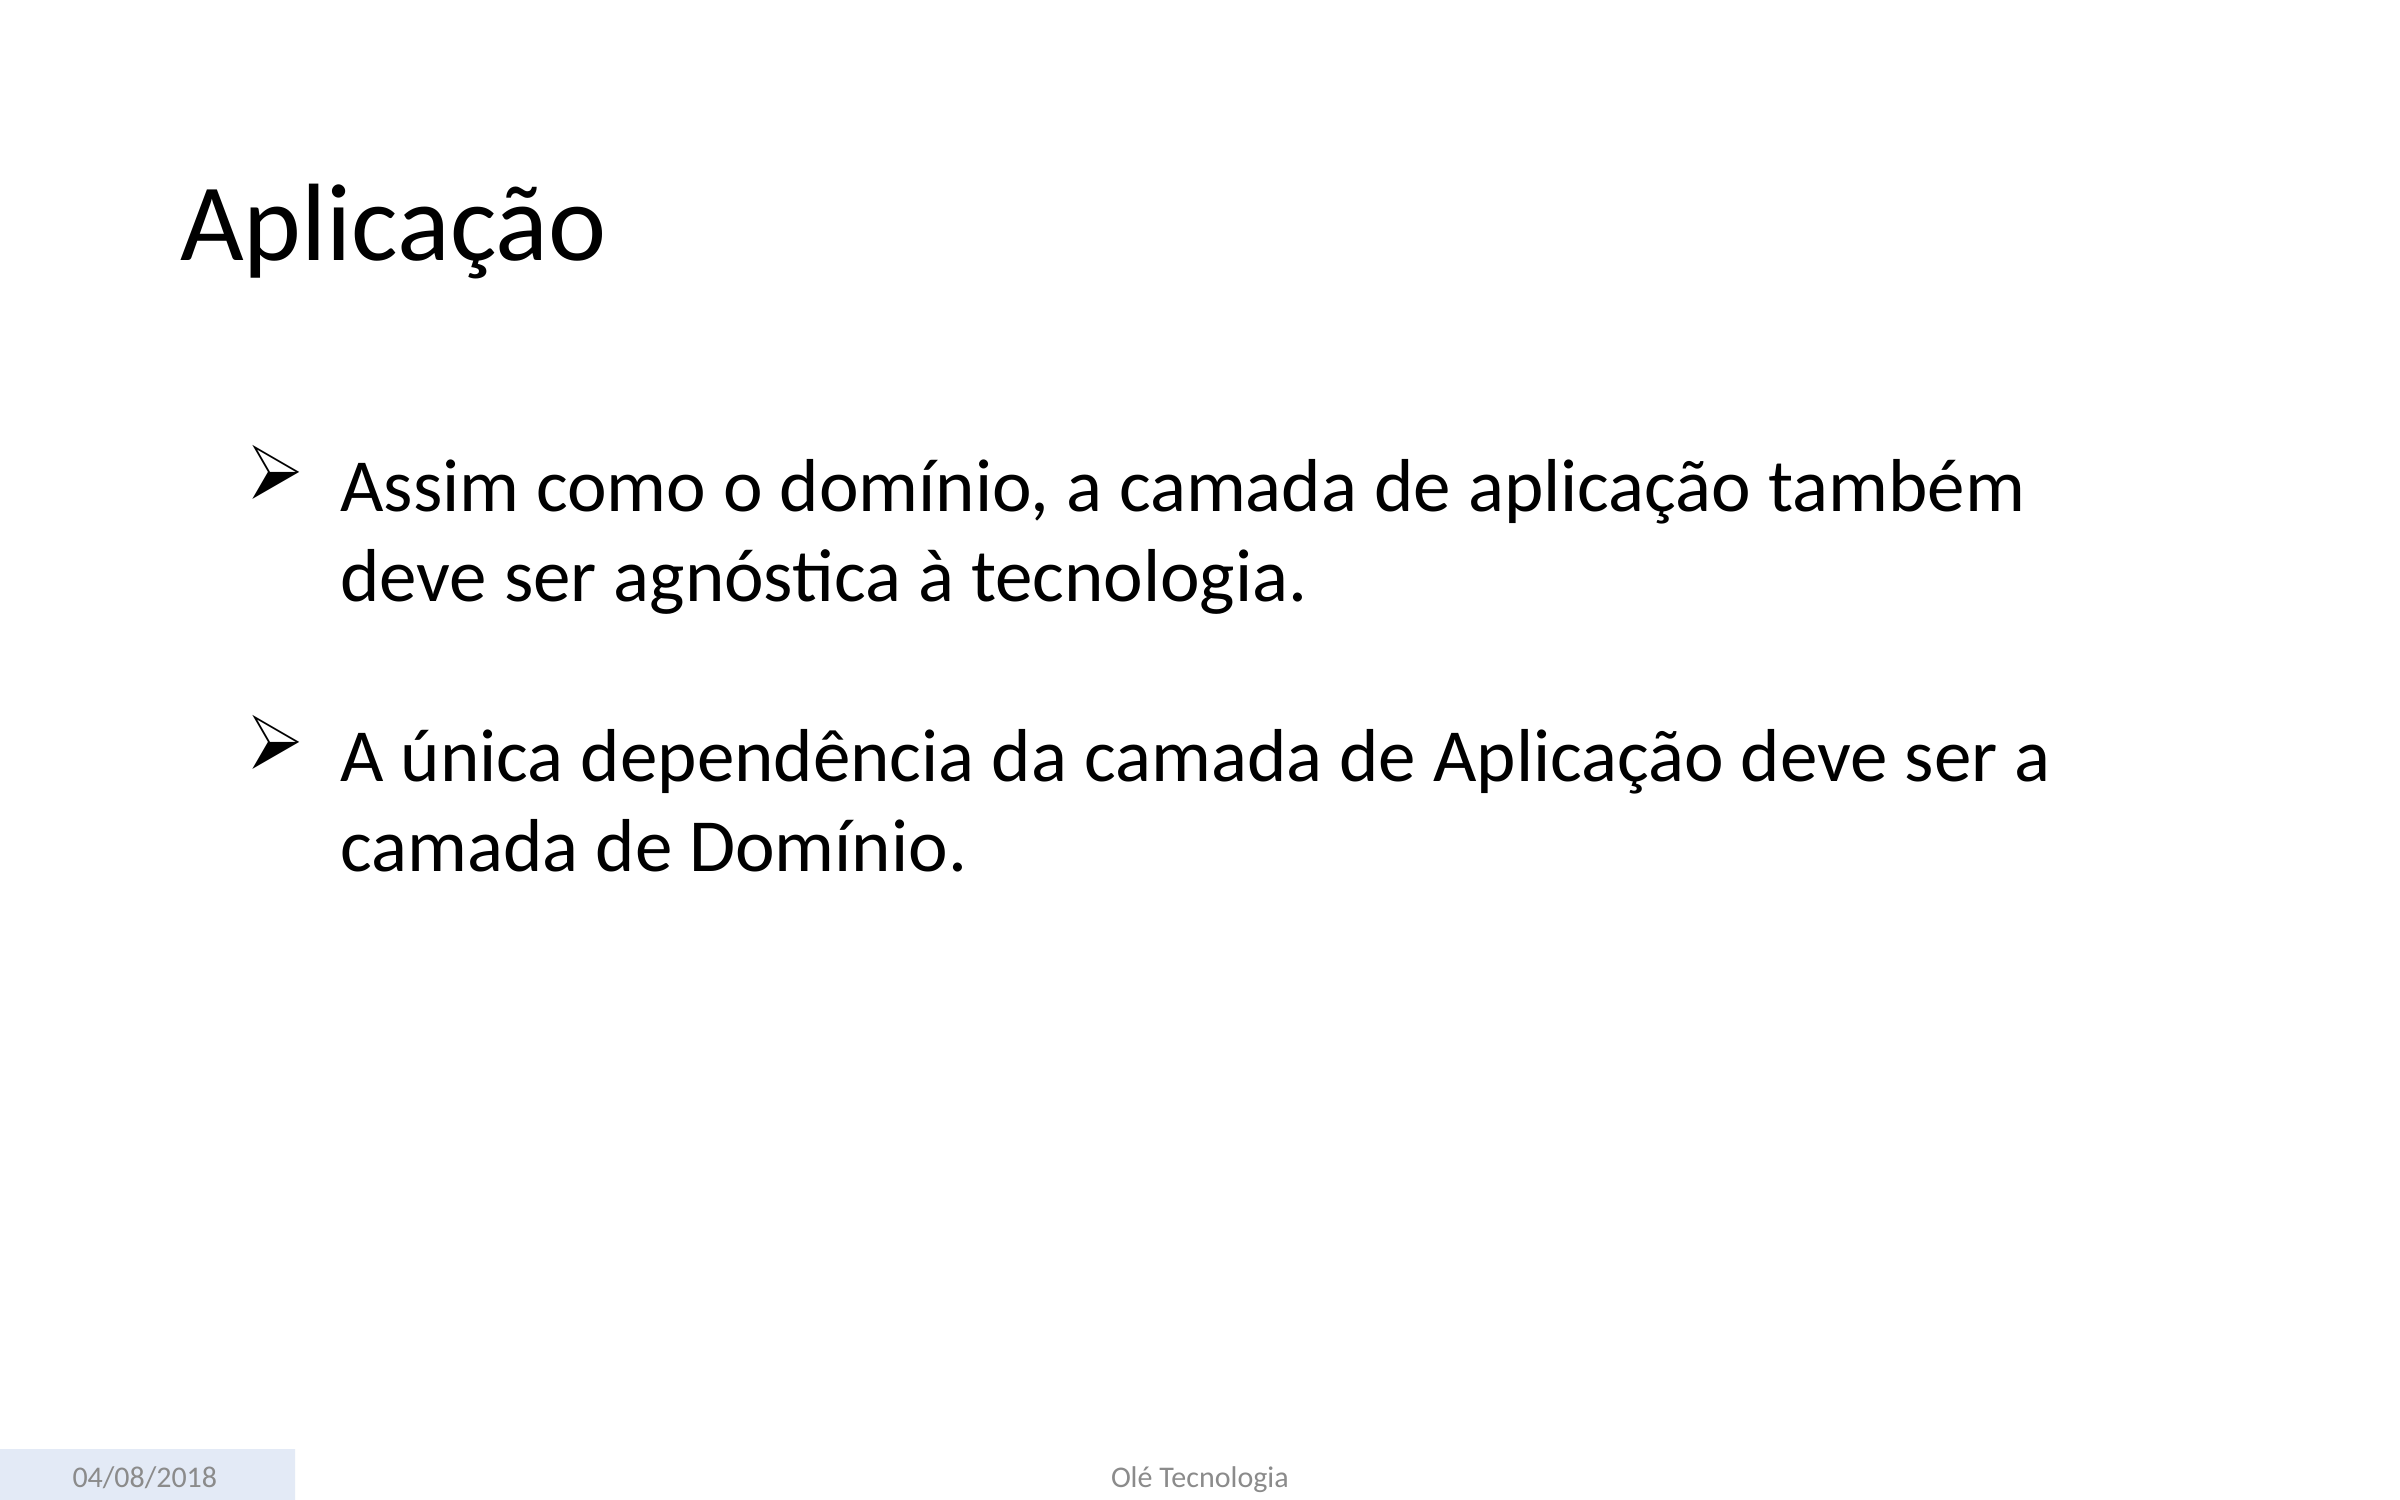

# Aplicação
Assim como o domínio, a camada de aplicação também deve ser agnóstica à tecnologia.

A única dependência da camada de Aplicação deve ser a camada de Domínio.
04/08/2018
Olé Tecnologia